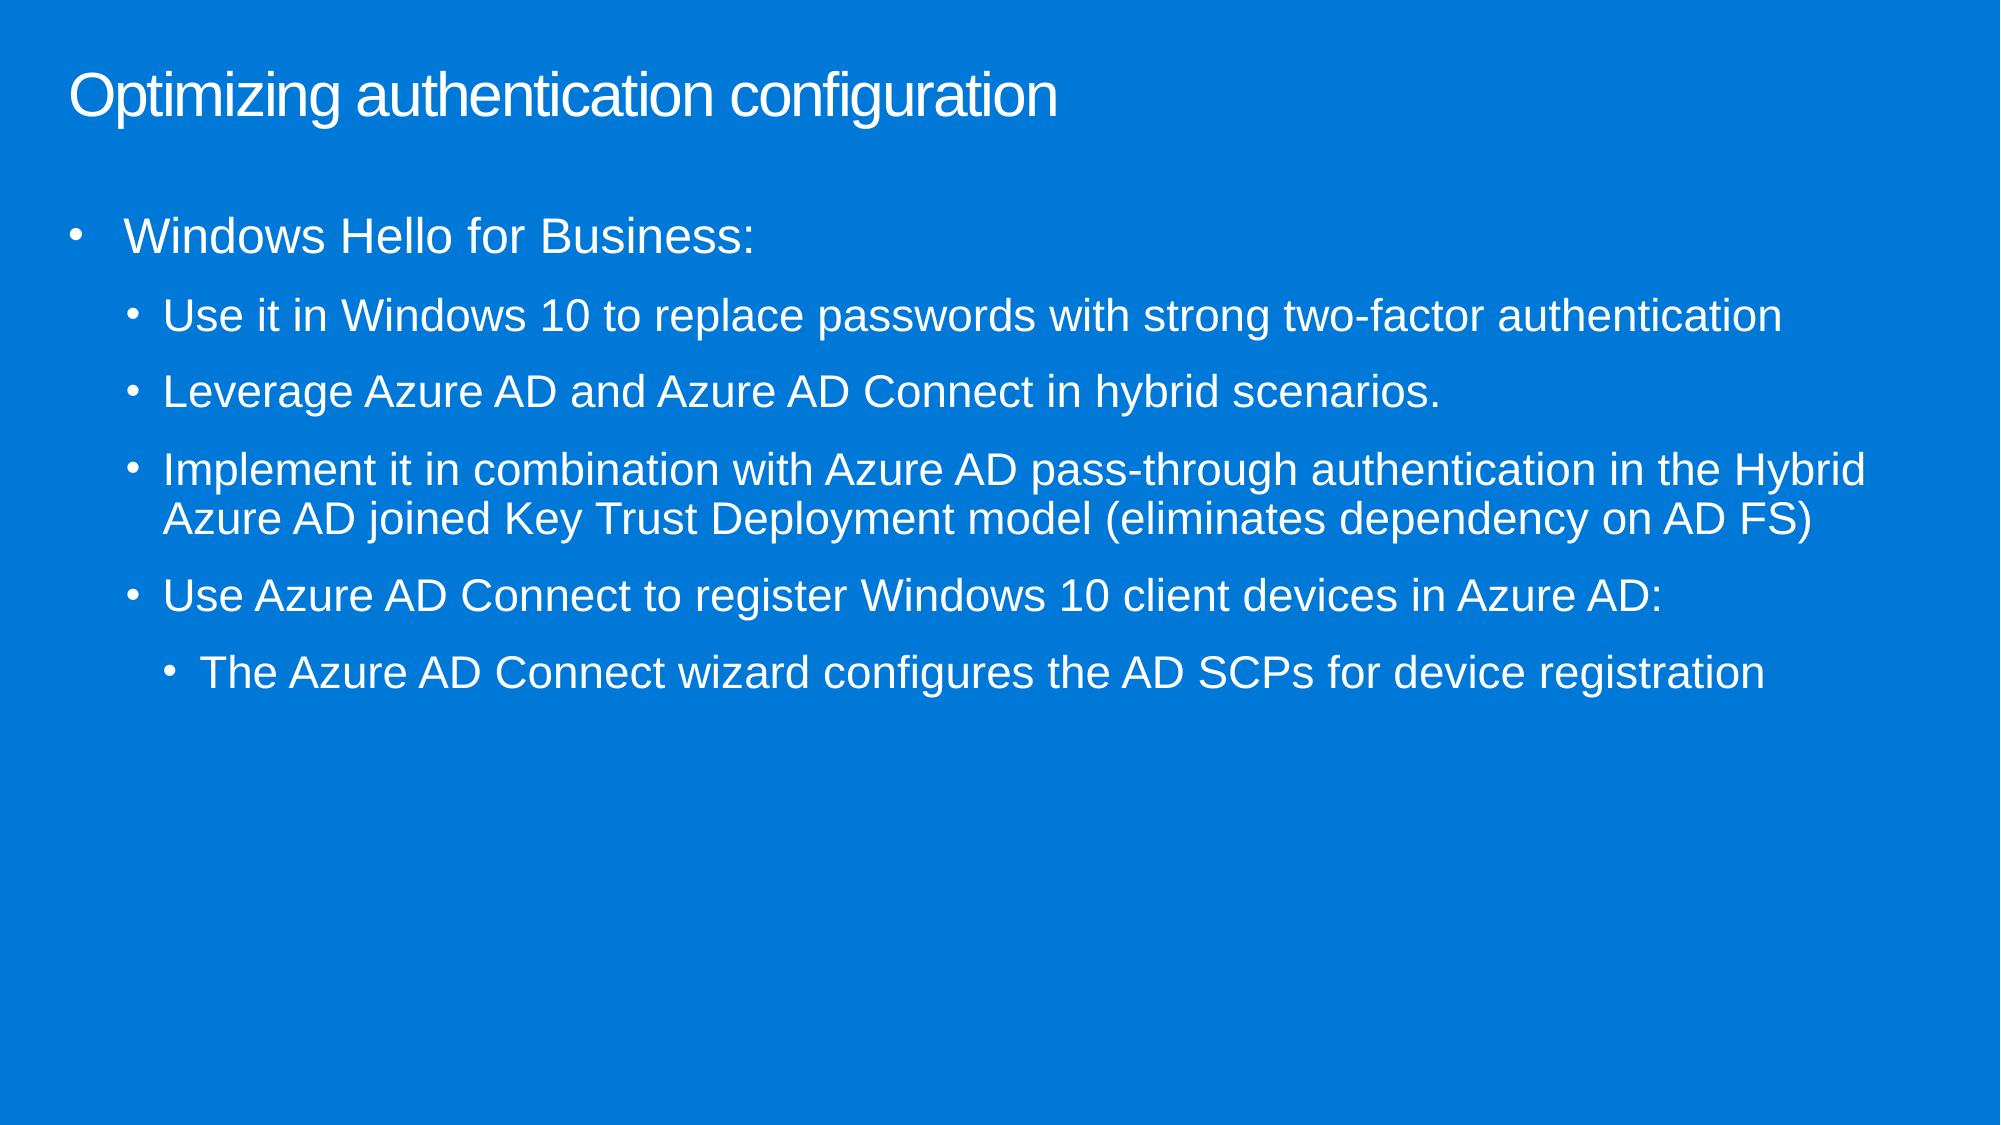

# Optimizing authentication configuration
Windows Hello for Business:
Use it in Windows 10 to replace passwords with strong two-factor authentication
Leverage Azure AD and Azure AD Connect in hybrid scenarios.
Implement it in combination with Azure AD pass-through authentication in the Hybrid Azure AD joined Key Trust Deployment model (eliminates dependency on AD FS)
Use Azure AD Connect to register Windows 10 client devices in Azure AD:
The Azure AD Connect wizard configures the AD SCPs for device registration